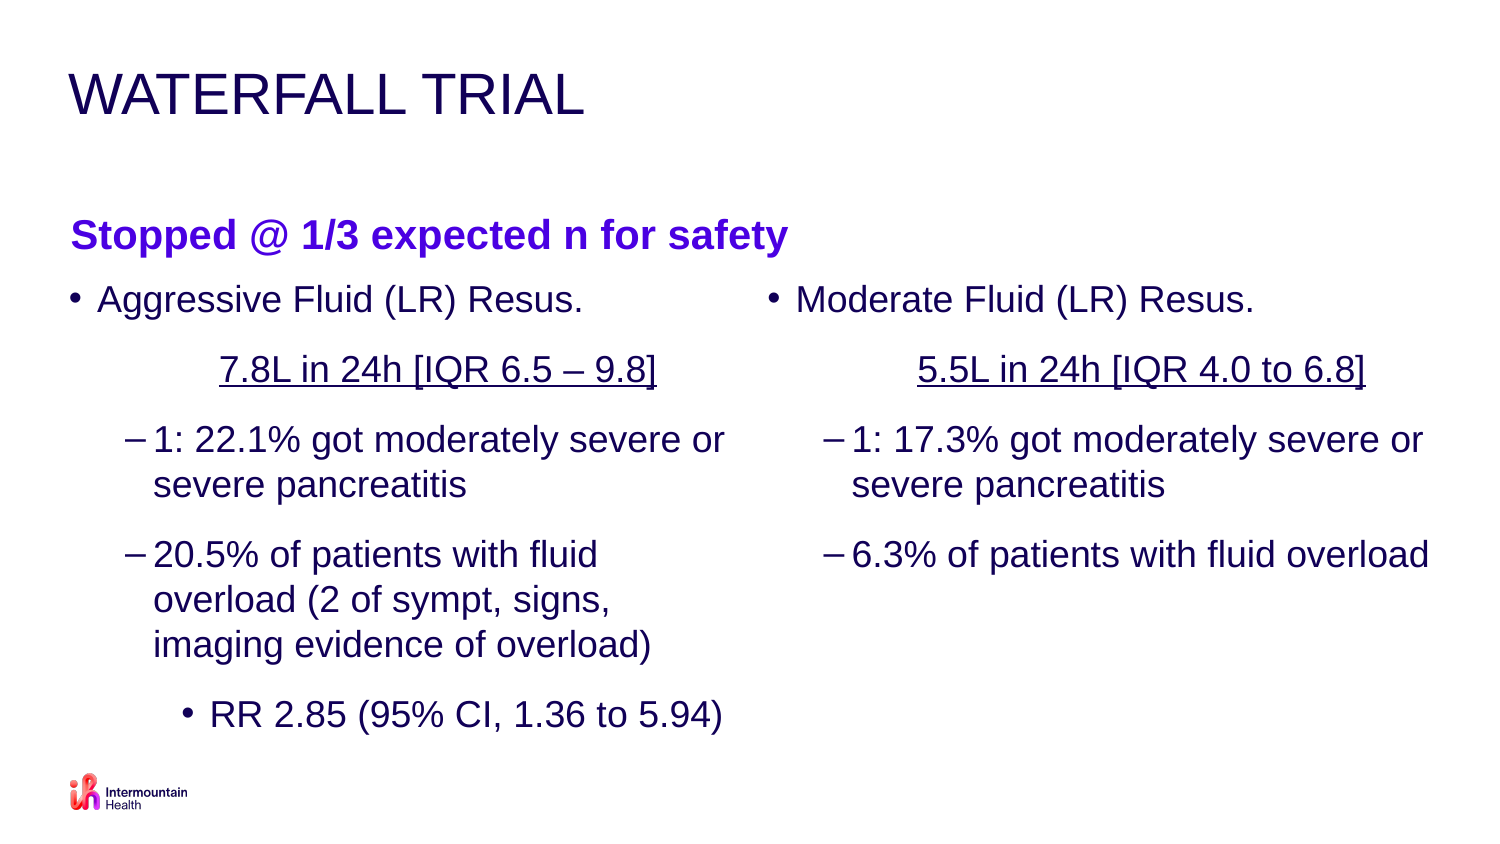

# WATERFALL TRIAL
Stopped @ 1/3 expected n for safety
Aggressive Fluid (LR) Resus.
	7.8L in 24h [IQR 6.5 – 9.8]
1: 22.1% got moderately severe or severe pancreatitis
20.5% of patients with fluid overload (2 of sympt, signs, imaging evidence of overload)
RR 2.85 (95% CI, 1.36 to 5.94)
Moderate Fluid (LR) Resus.
	5.5L in 24h [IQR 4.0 to 6.8]
1: 17.3% got moderately severe or severe pancreatitis
6.3% of patients with fluid overload
12/2/25